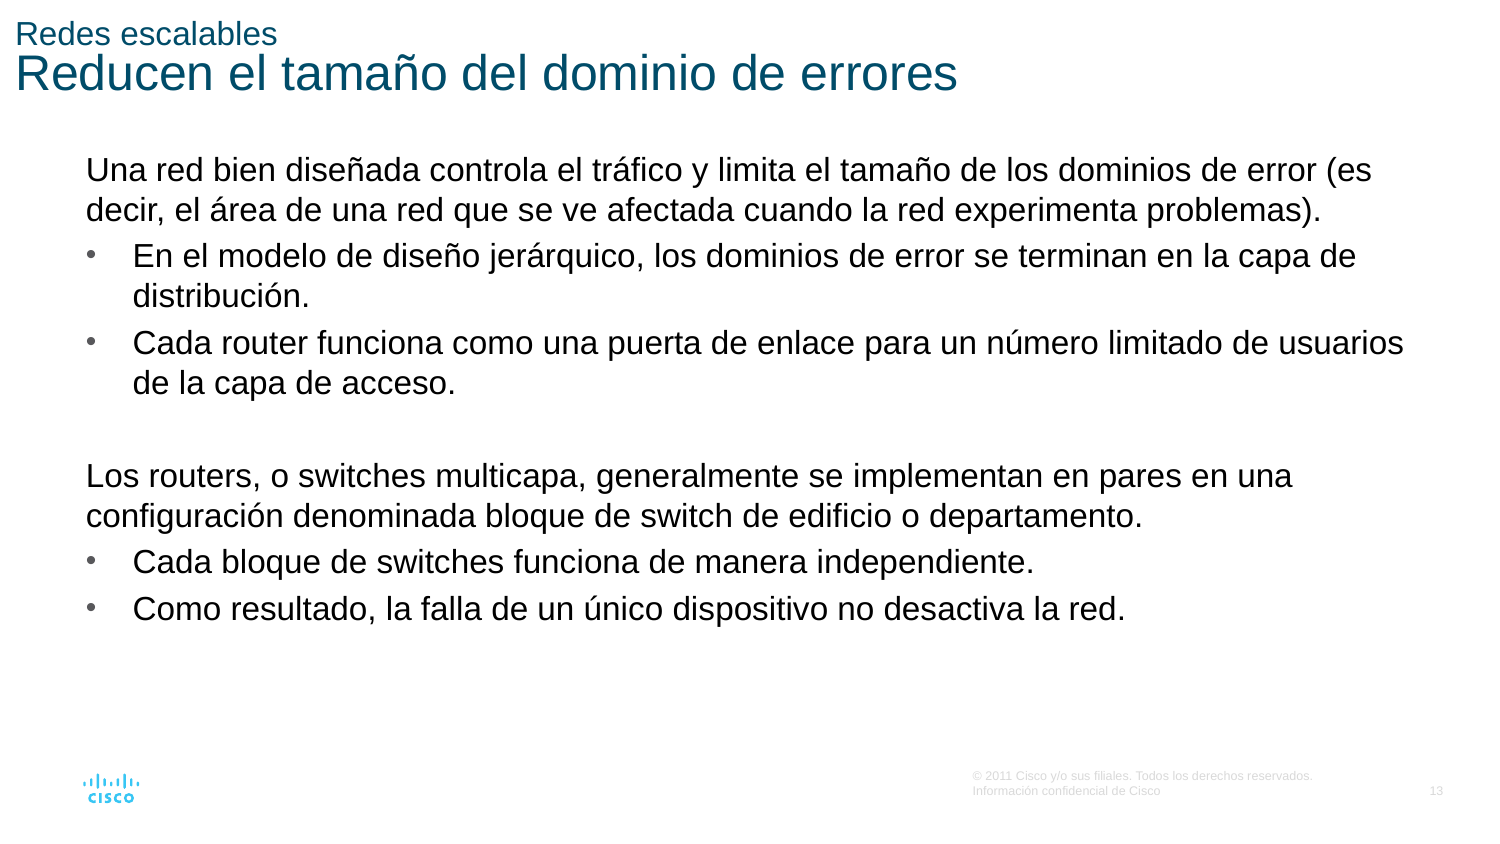

# Redes escalables Reducen el tamaño del dominio de errores
Una red bien diseñada controla el tráfico y limita el tamaño de los dominios de error (es decir, el área de una red que se ve afectada cuando la red experimenta problemas).
En el modelo de diseño jerárquico, los dominios de error se terminan en la capa de distribución.
Cada router funciona como una puerta de enlace para un número limitado de usuarios de la capa de acceso.

Los routers, o switches multicapa, generalmente se implementan en pares en una configuración denominada bloque de switch de edificio o departamento.
Cada bloque de switches funciona de manera independiente.
Como resultado, la falla de un único dispositivo no desactiva la red.